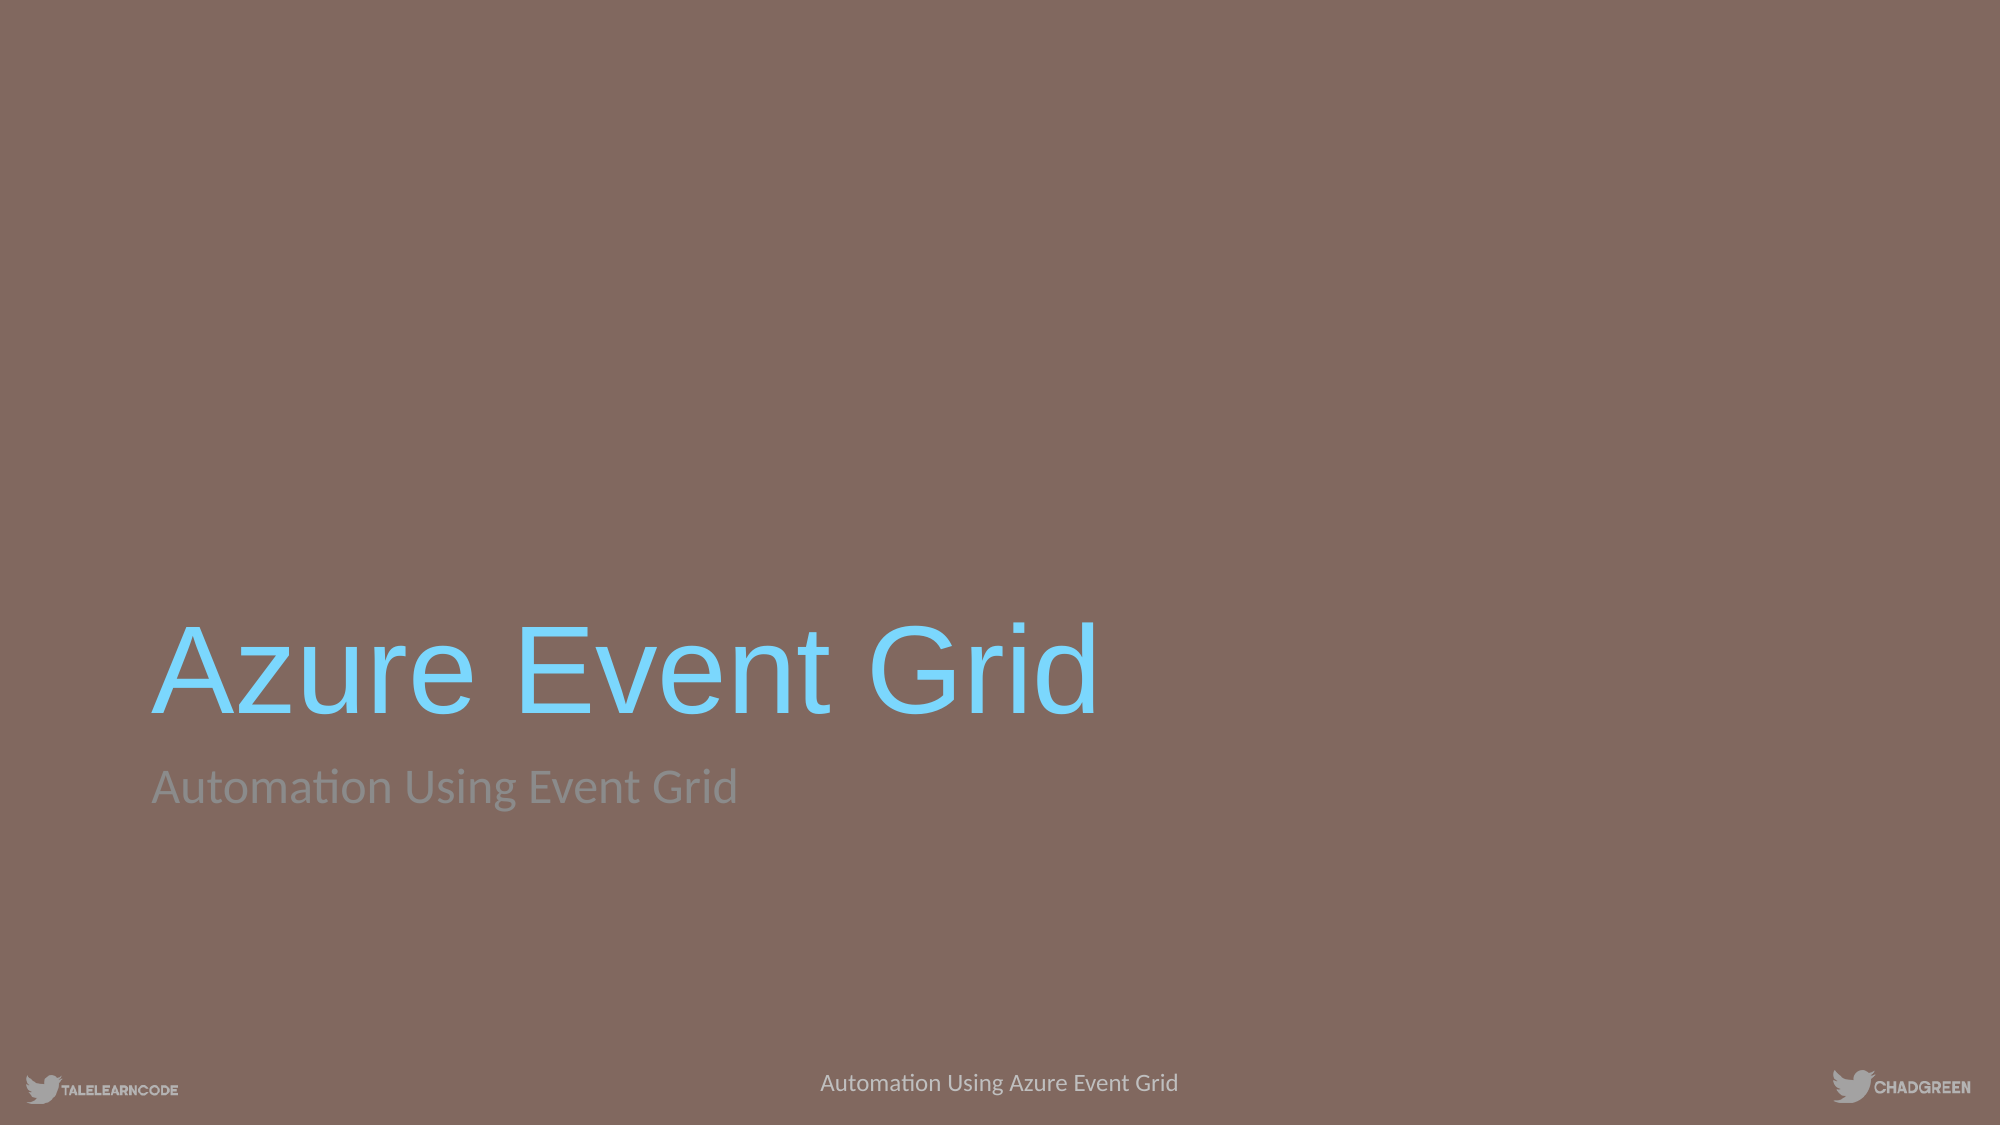

# Azure Event Grid
Automation Using Event Grid